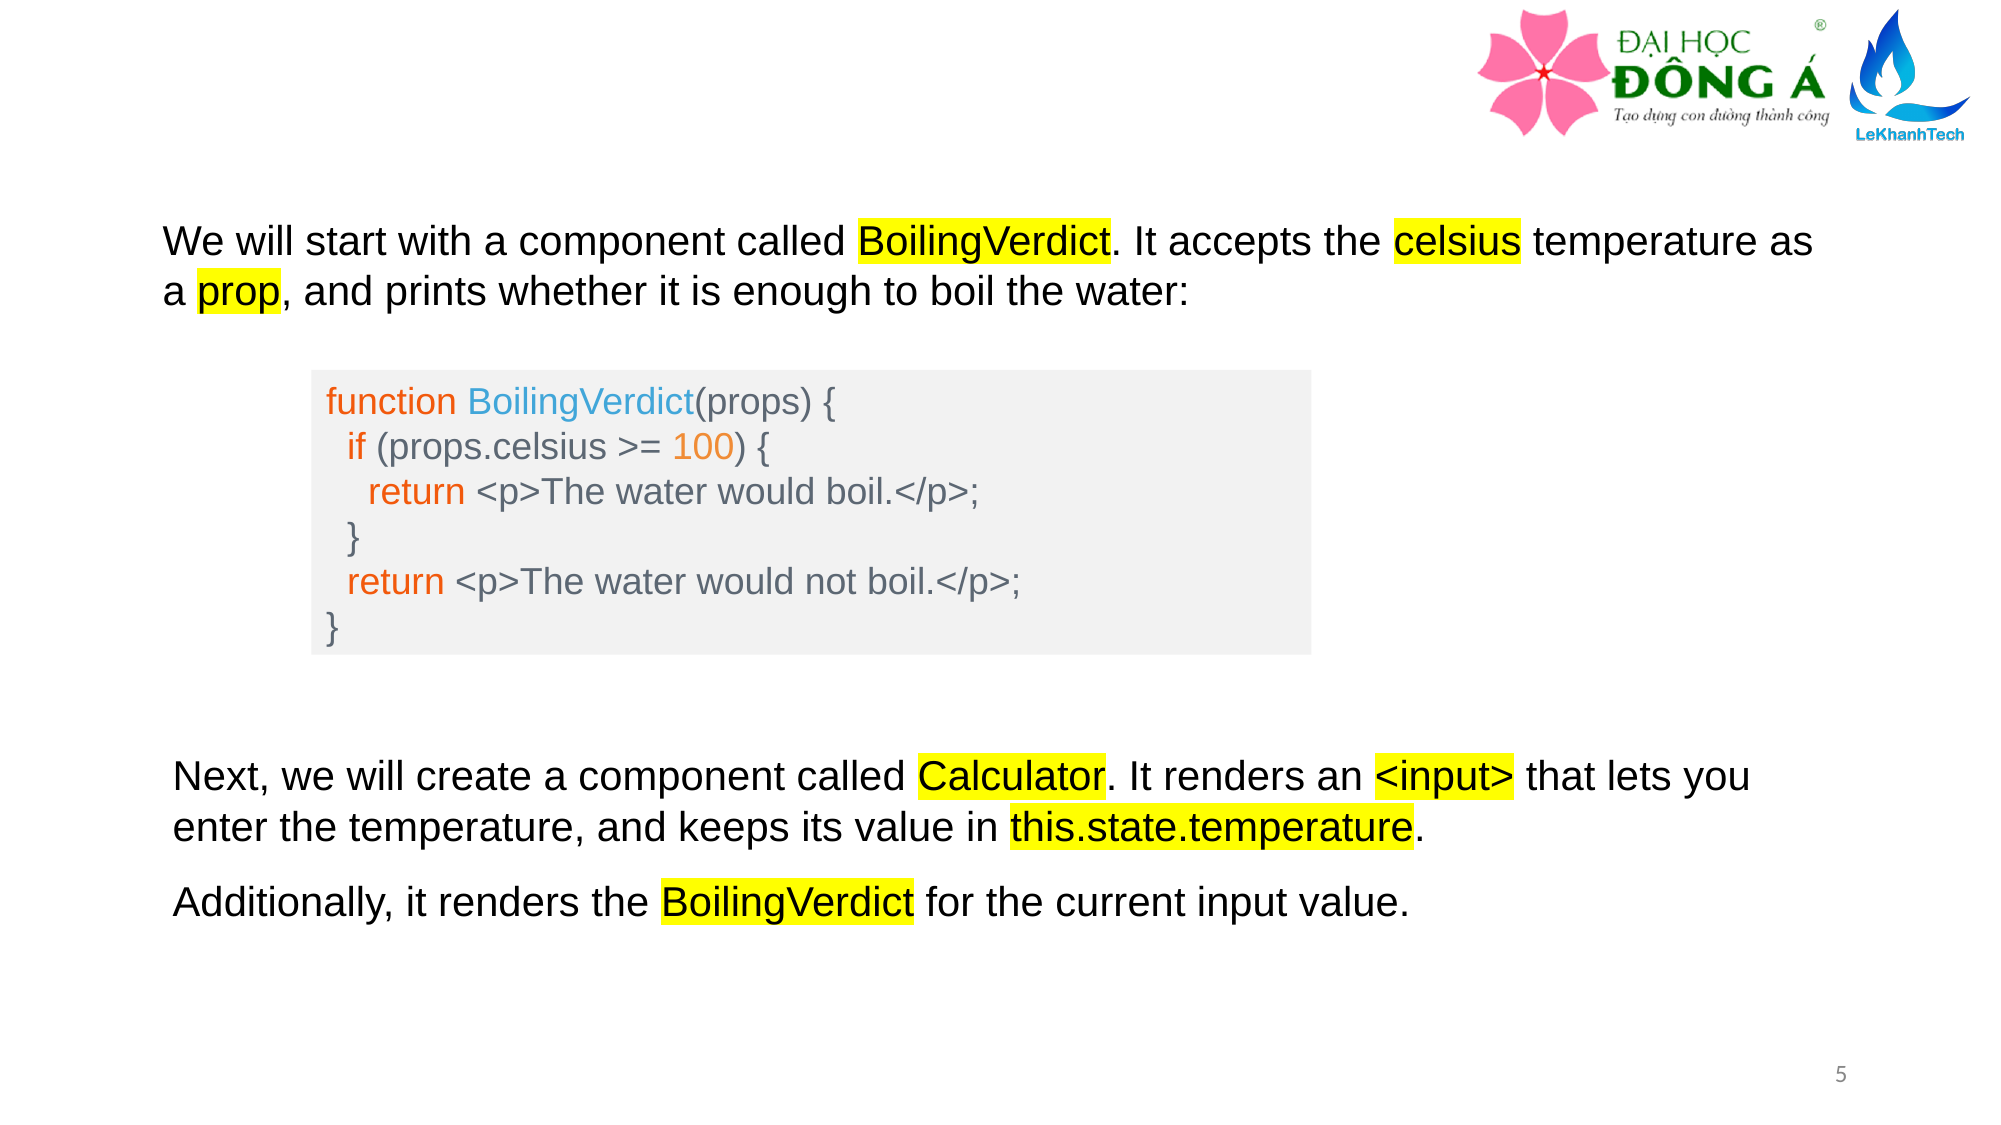

We will start with a component called BoilingVerdict. It accepts the celsius temperature as a prop, and prints whether it is enough to boil the water:
function BoilingVerdict(props) {
  if (props.celsius >= 100) {
    return <p>The water would boil.</p>;
  }
  return <p>The water would not boil.</p>;
}
Next, we will create a component called Calculator. It renders an <input> that lets you enter the temperature, and keeps its value in this.state.temperature.
Additionally, it renders the BoilingVerdict for the current input value.
5